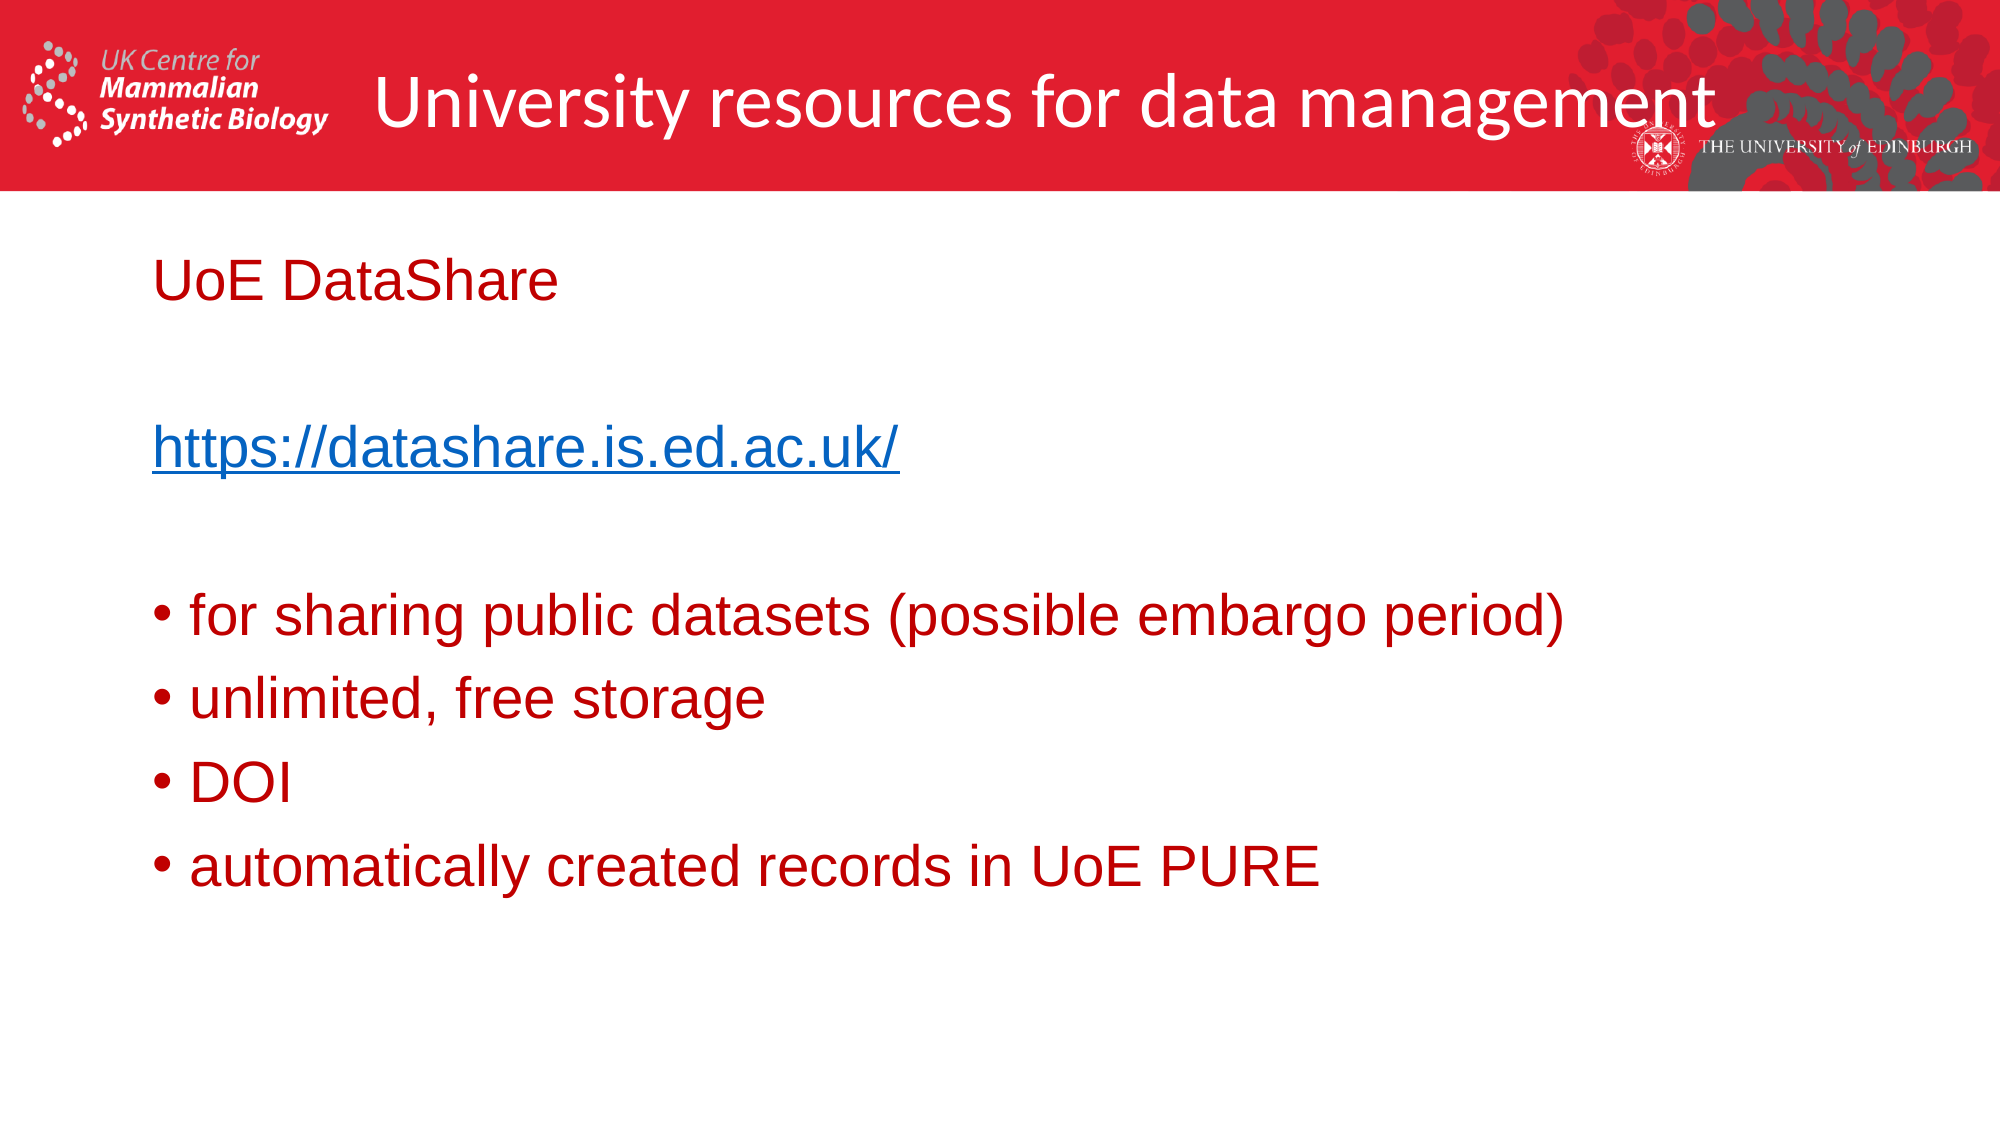

# University resources for data management
UoE DataShare

https://datashare.is.ed.ac.uk/

for sharing public datasets (possible embargo period)
unlimited, free storage
DOI
automatically created records in UoE PURE